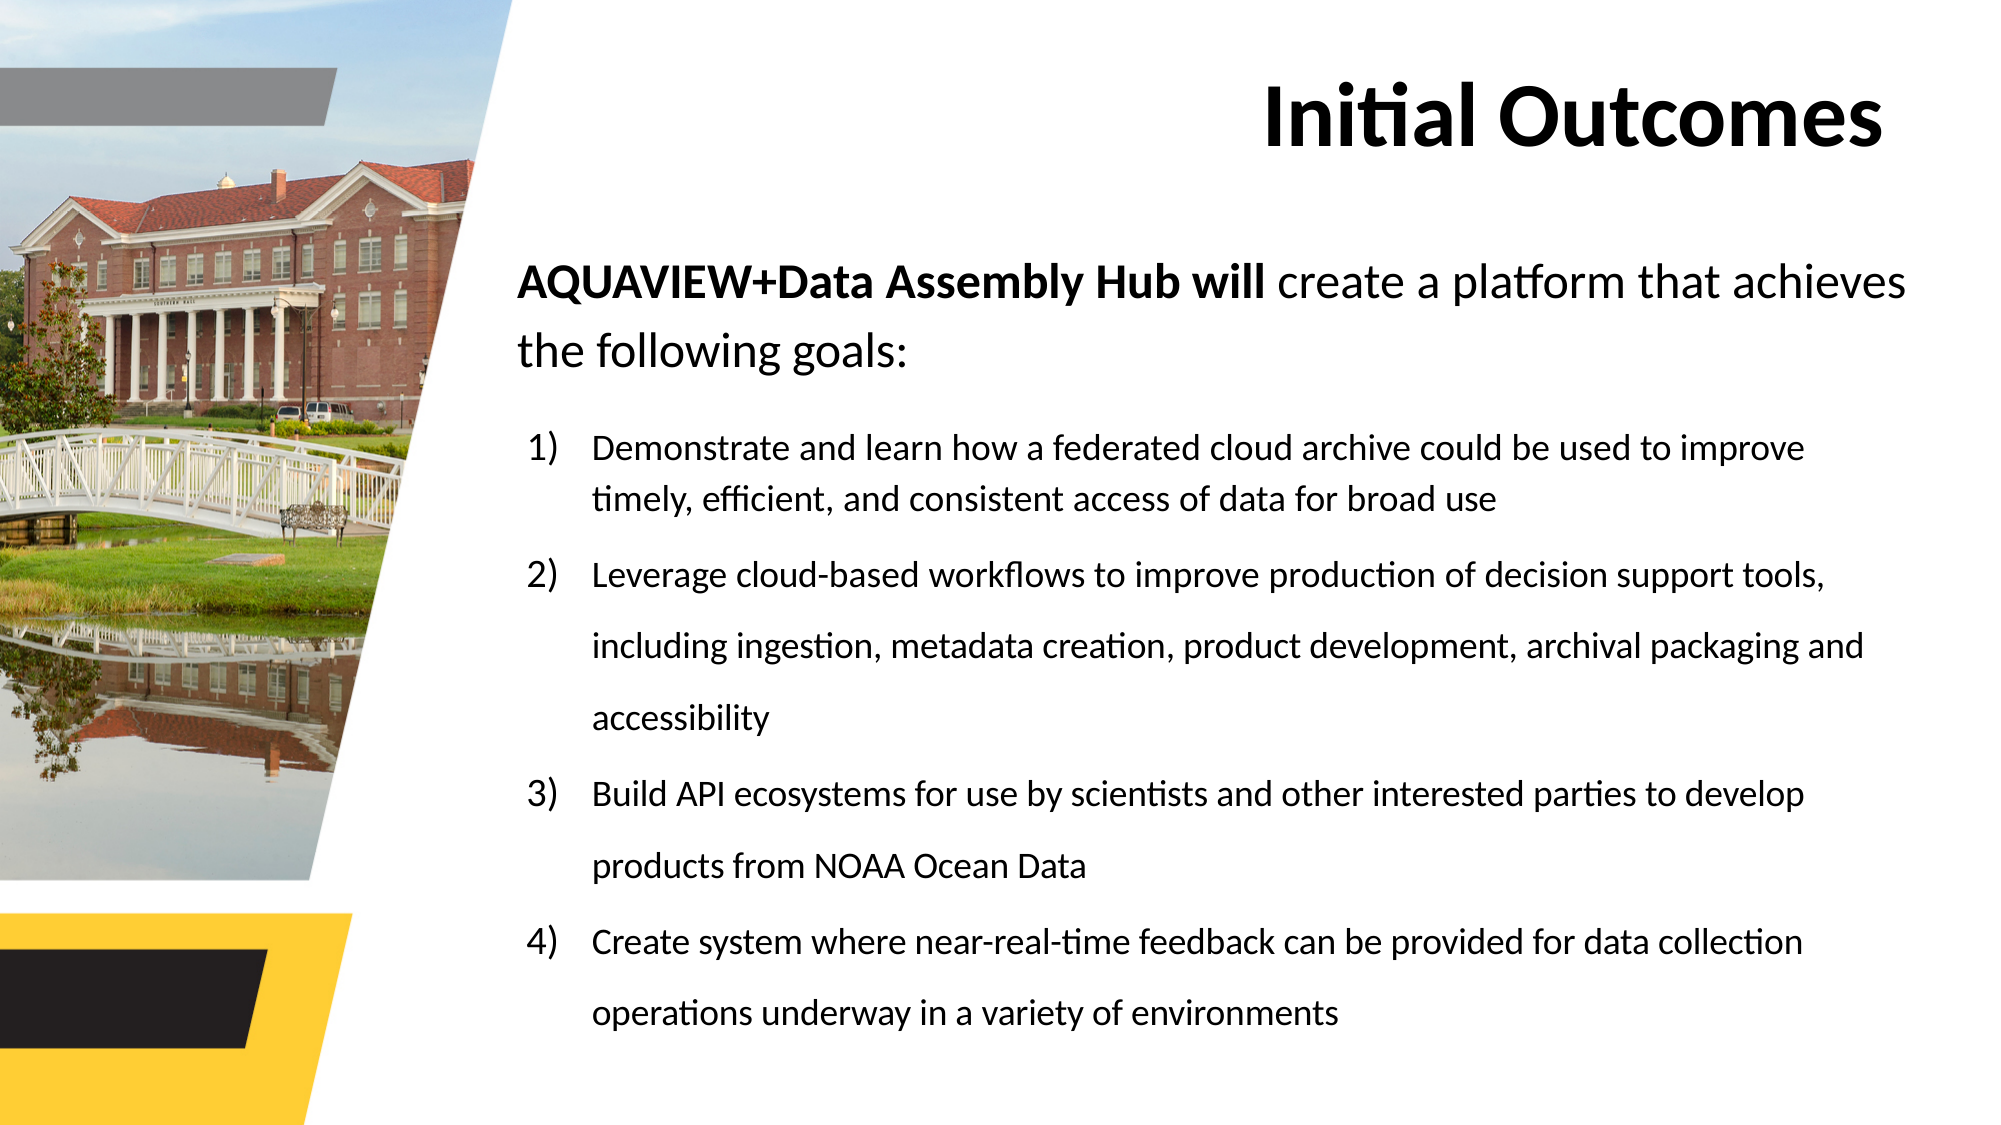

# Initial Outcomes
AQUAVIEW+Data Assembly Hub will create a platform that achieves the following goals:

Demonstrate and learn how a federated cloud archive could be used to improve timely, efficient, and consistent access of data for broad use
Leverage cloud-based workflows to improve production of decision support tools, including ingestion, metadata creation, product development, archival packaging and accessibility
Build API ecosystems for use by scientists and other interested parties to develop products from NOAA Ocean Data
Create system where near-real-time feedback can be provided for data collection operations underway in a variety of environments